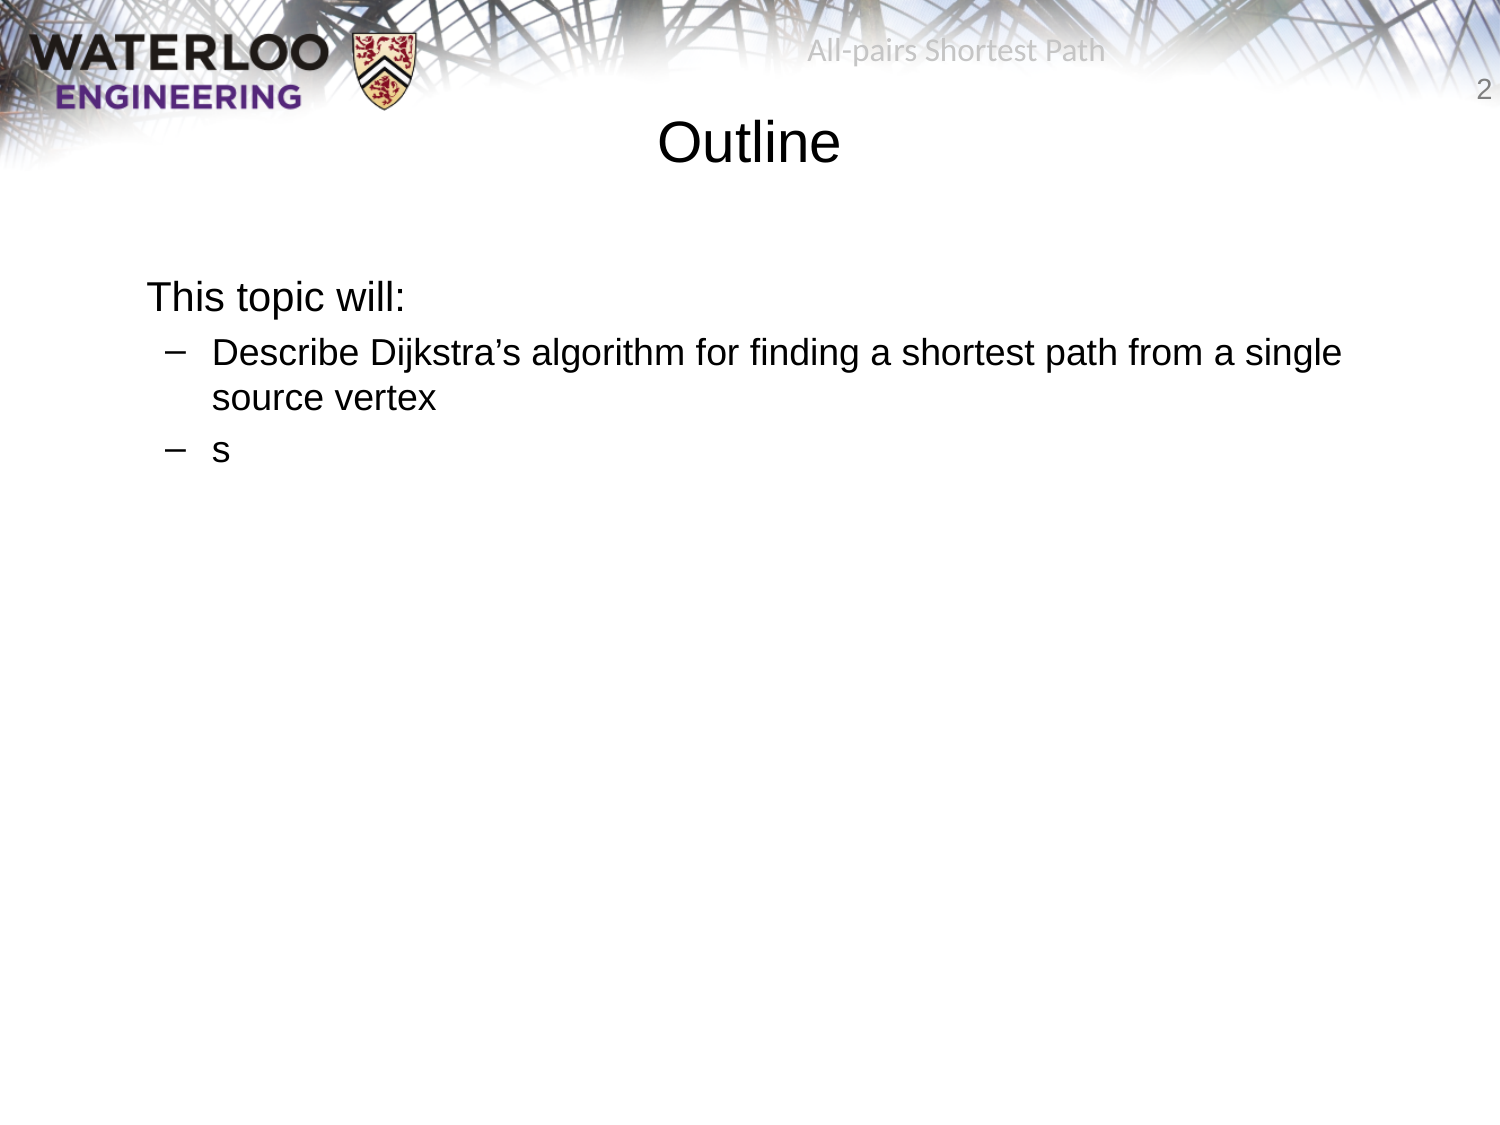

All-pairs Shortest Path
# Outline
	This topic will:
Describe Dijkstra’s algorithm for finding a shortest path from a single source vertex
s